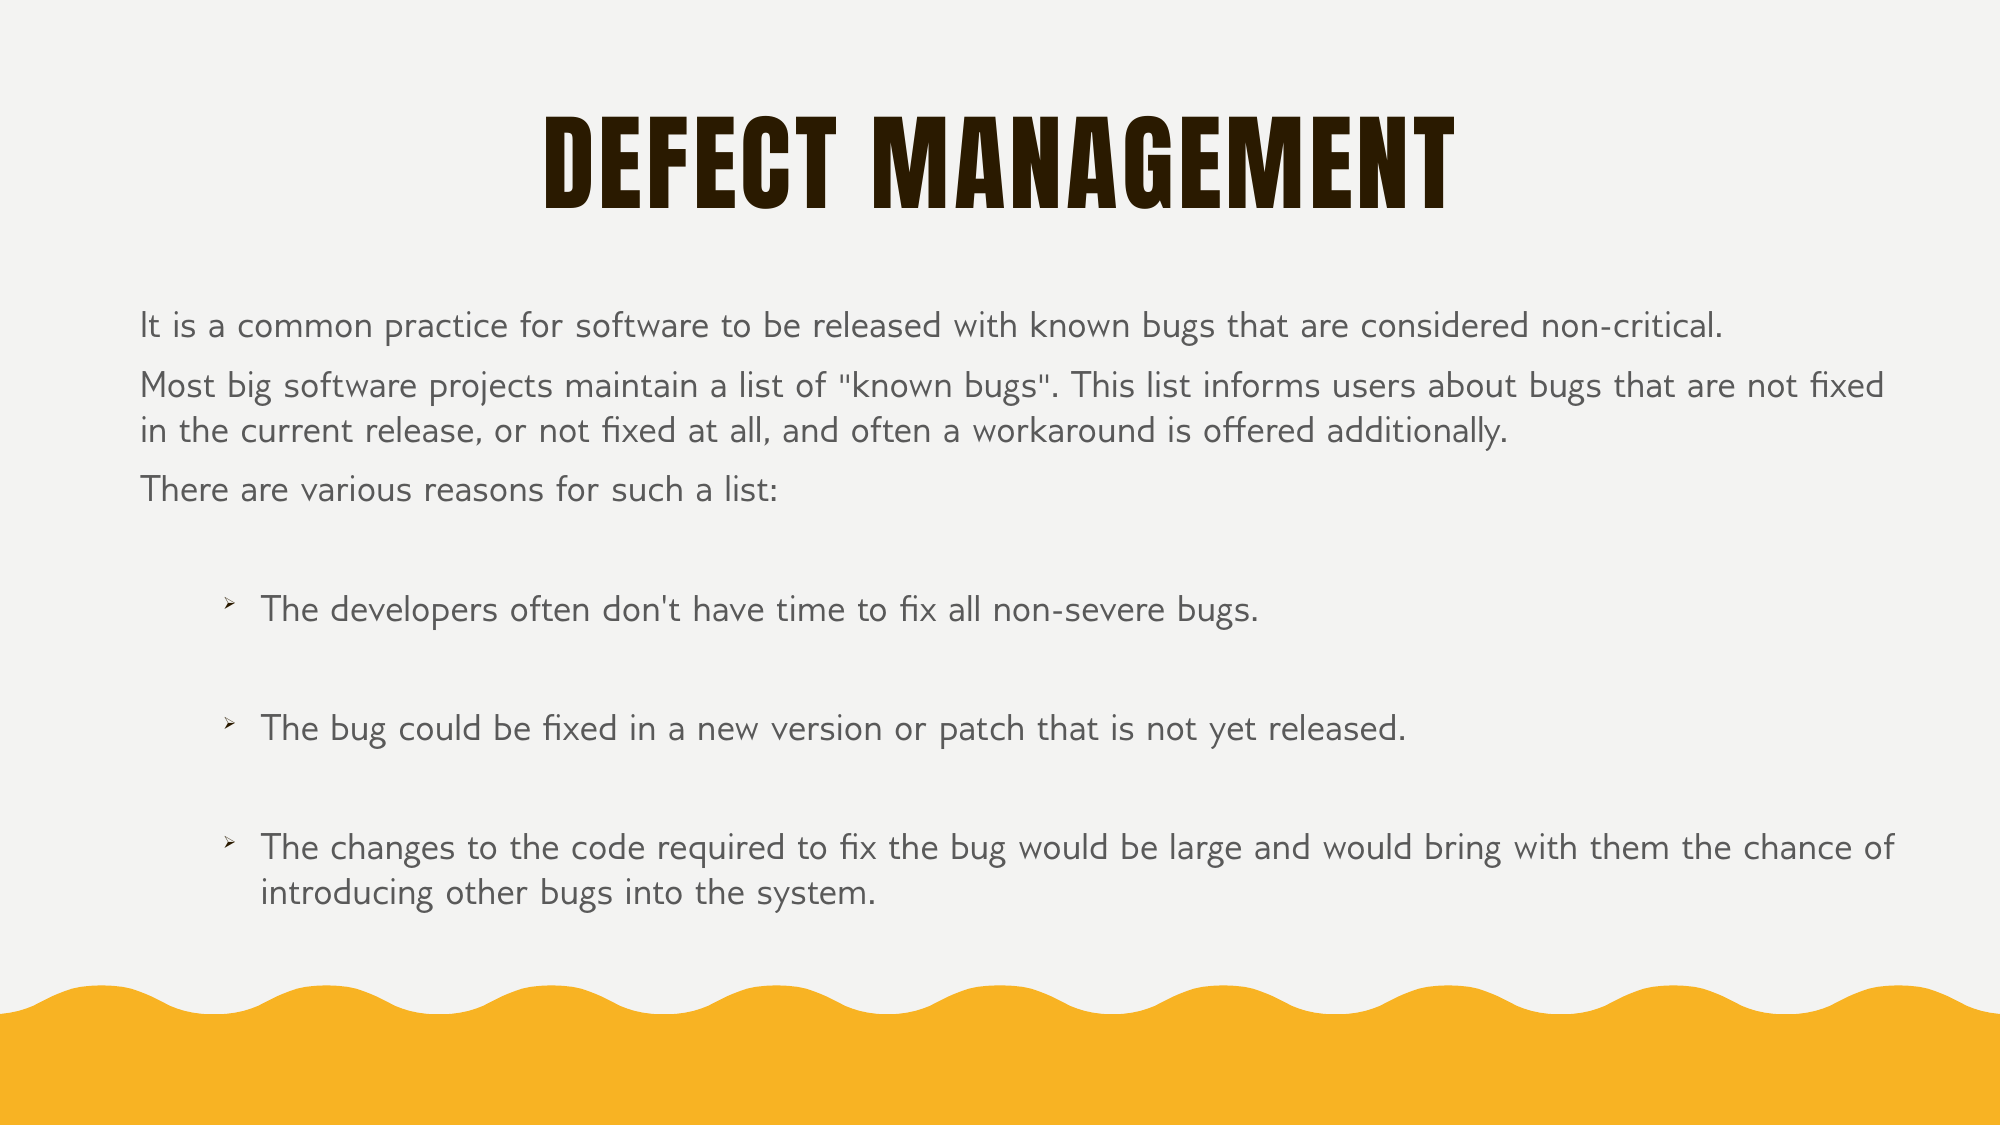

Defect Management
It is a common practice for software to be released with known bugs that are considered non-critical.
Most big software projects maintain a list of "known bugs". This list informs users about bugs that are not fixed in the current release, or not fixed at all, and often a workaround is offered additionally.
There are various reasons for such a list:

The developers often don't have time to fix all non-severe bugs.

The bug could be fixed in a new version or patch that is not yet released.

The changes to the code required to fix the bug would be large and would bring with them the chance of introducing other bugs into the system.